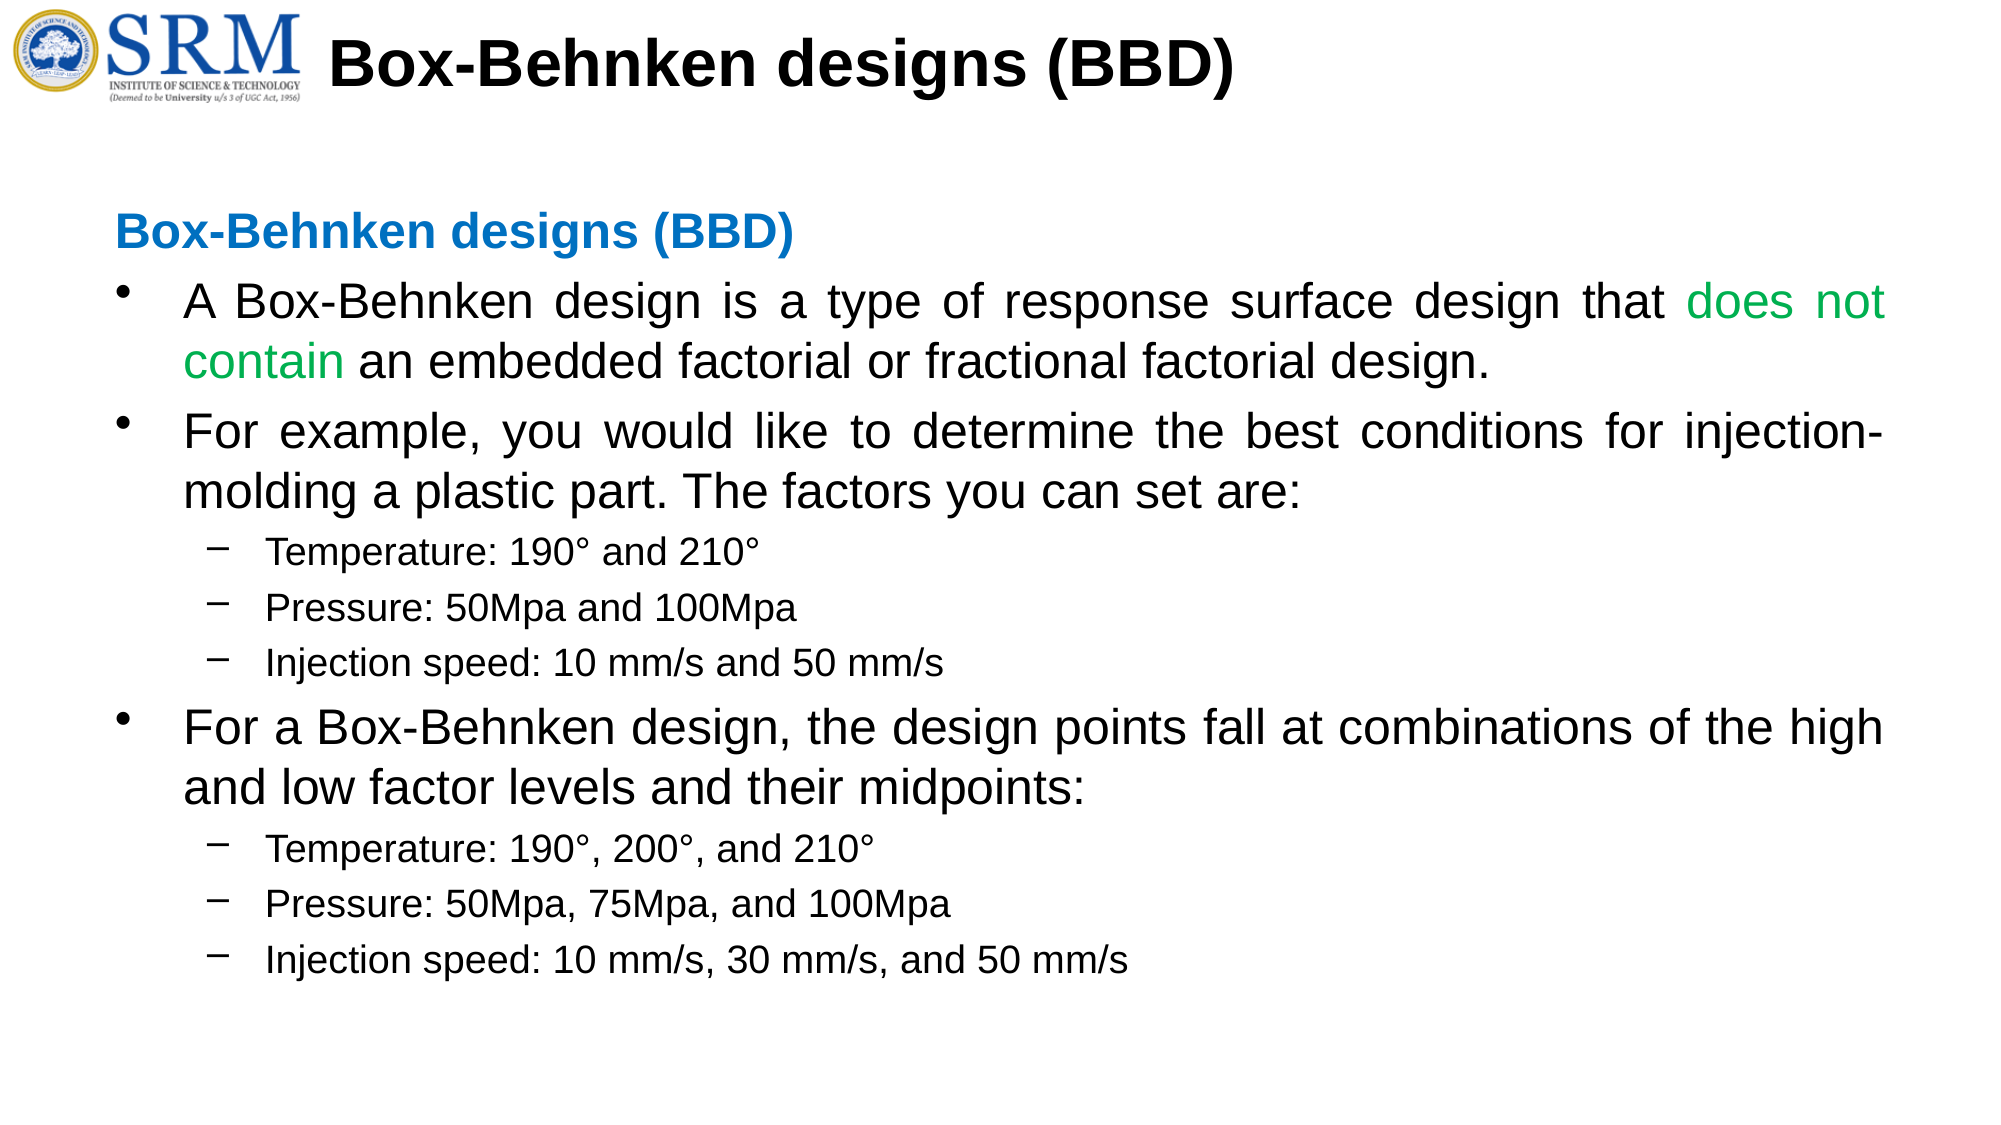

# Box-Behnken designs (BBD)
Box-Behnken designs (BBD)
A Box-Behnken design is a type of response surface design that does not contain an embedded factorial or fractional factorial design.
For example, you would like to determine the best conditions for injection-molding a plastic part. The factors you can set are:
Temperature: 190° and 210°
Pressure: 50Mpa and 100Mpa
Injection speed: 10 mm/s and 50 mm/s
For a Box-Behnken design, the design points fall at combinations of the high and low factor levels and their midpoints:
Temperature: 190°, 200°, and 210°
Pressure: 50Mpa, 75Mpa, and 100Mpa
Injection speed: 10 mm/s, 30 mm/s, and 50 mm/s